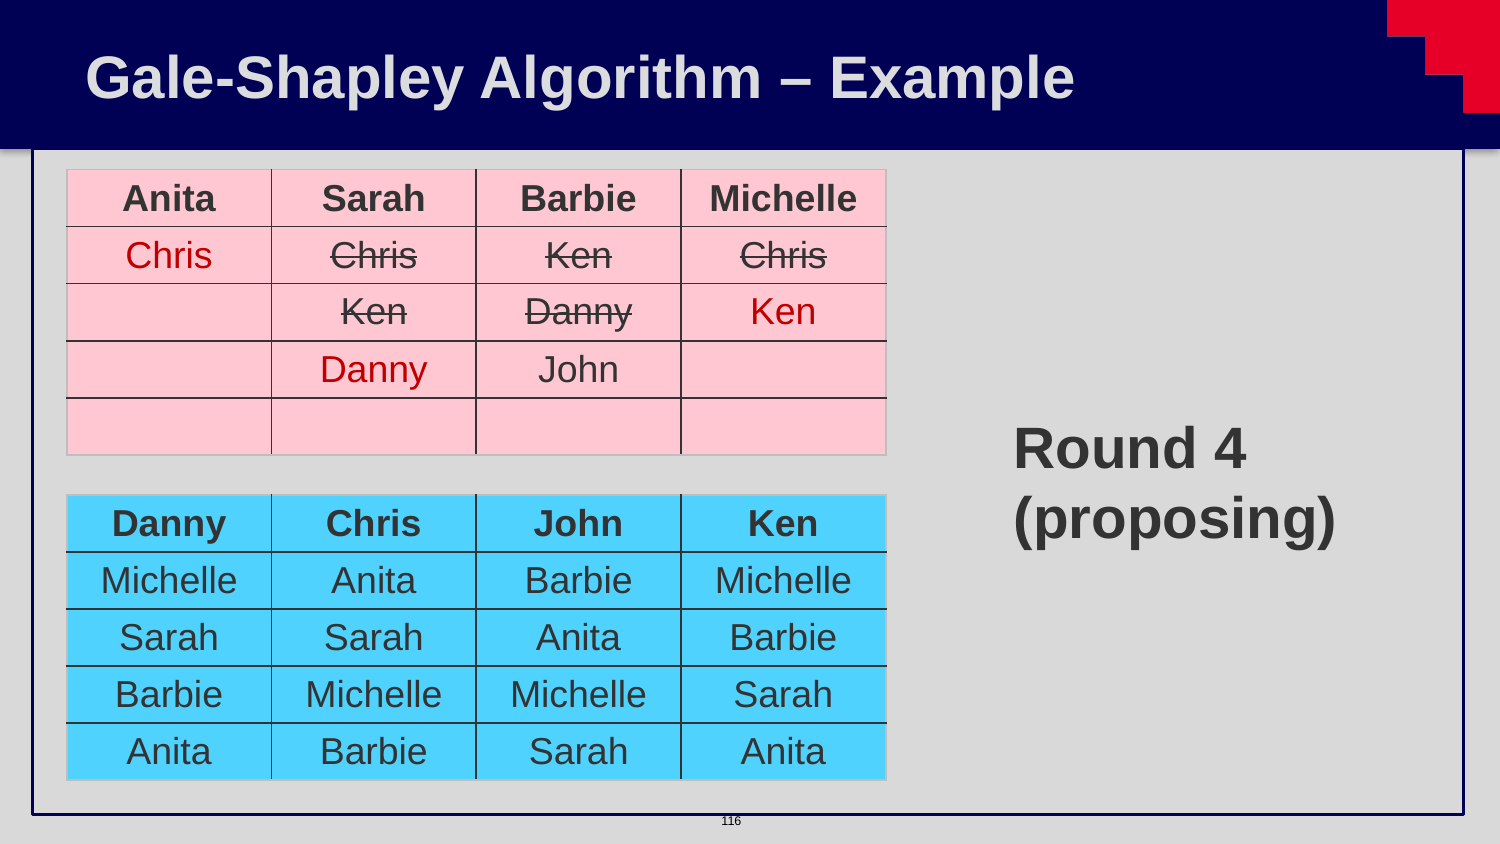

# Gale-Shapley Algorithm – Example

| Anita | Sarah | Barbie | Michelle |
| --- | --- | --- | --- |
| Chris | Chris | Ken | Chris |
|  | Ken | Danny | Ken |
|  | Danny | John |  |
|  |  |  |  |
Round 4
(proposing)
| Danny | Chris | John | Ken |
| --- | --- | --- | --- |
| Michelle | Anita | Barbie | Michelle |
| Sarah | Sarah | Anita | Barbie |
| Barbie | Michelle | Michelle | Sarah |
| Anita | Barbie | Sarah | Anita |